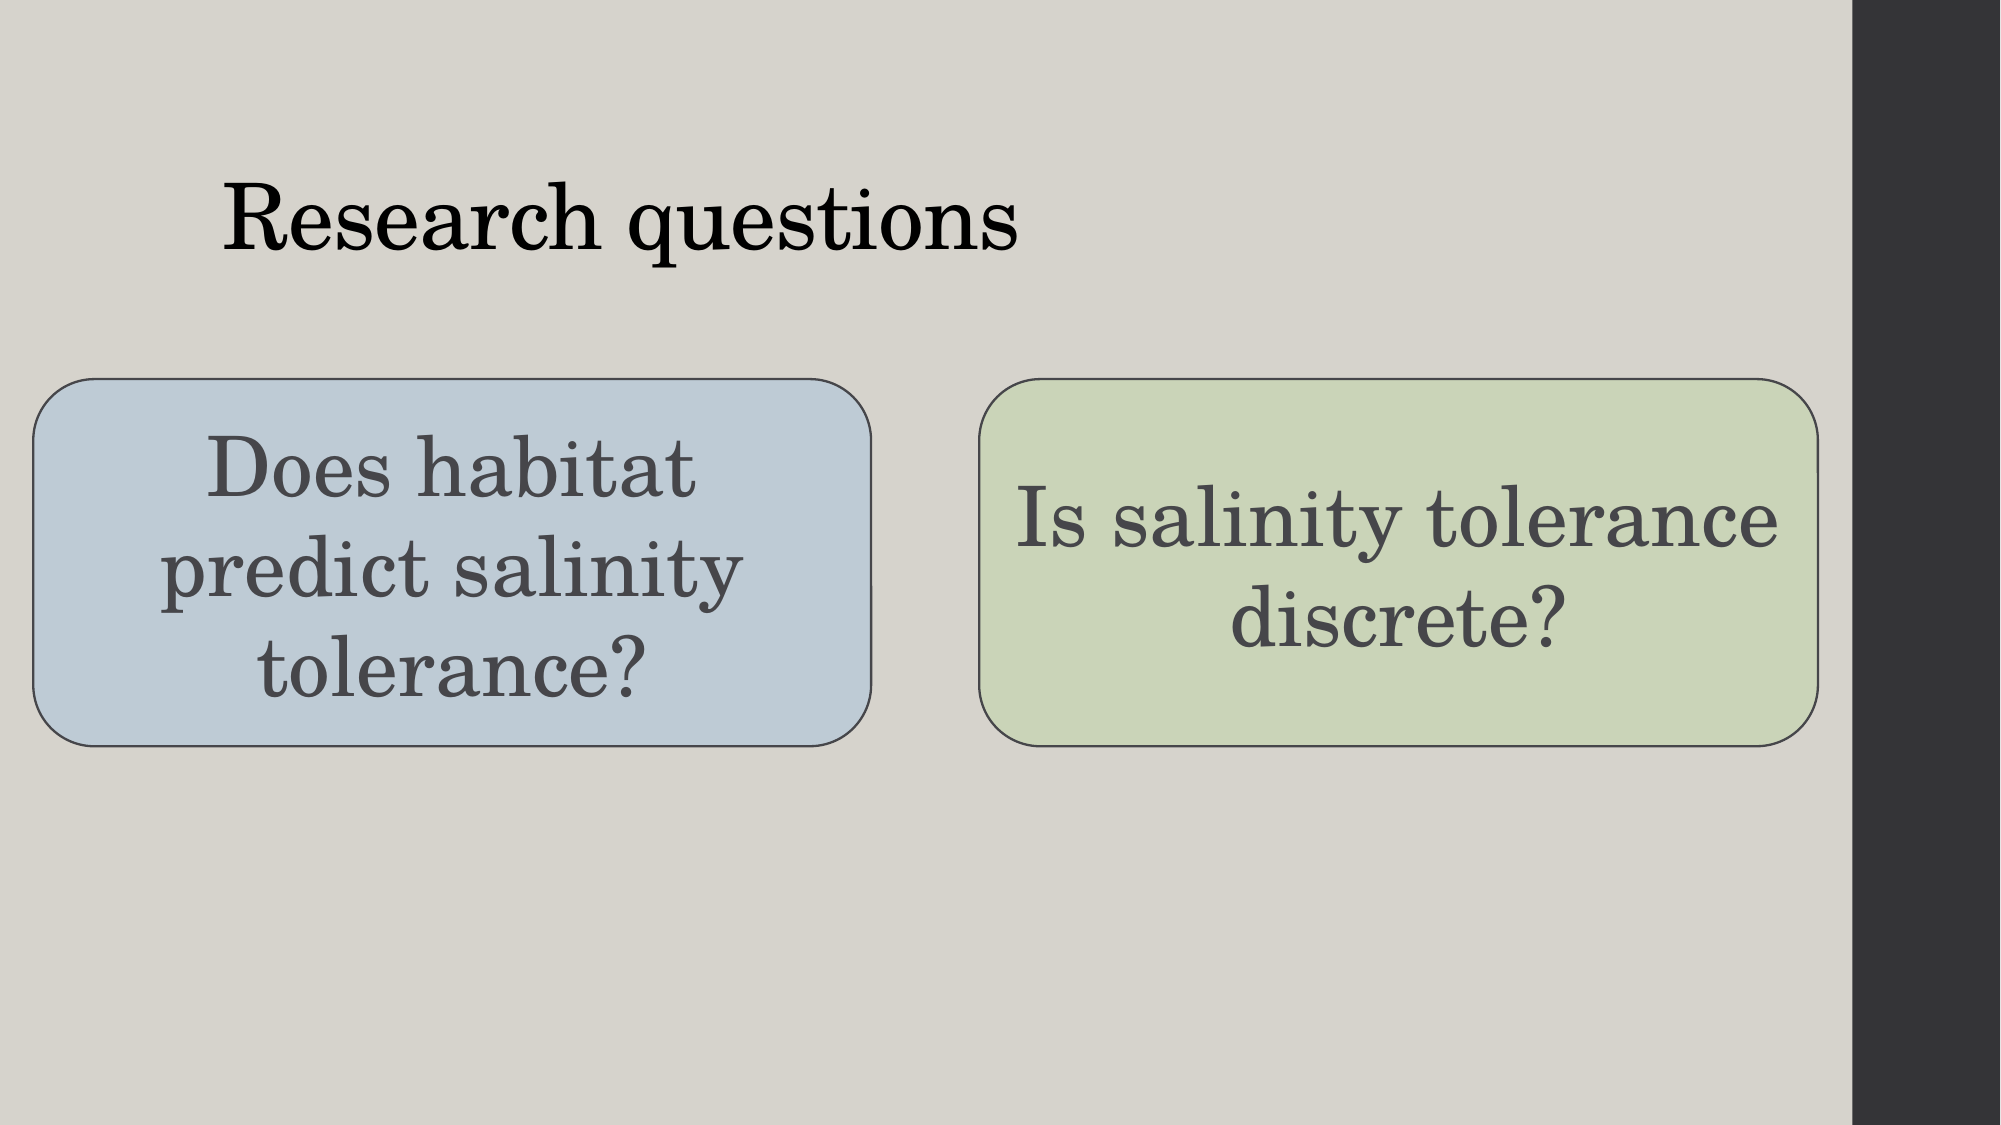

# Research questions
Does habitat predict salinity tolerance?
Is salinity tolerance discrete?